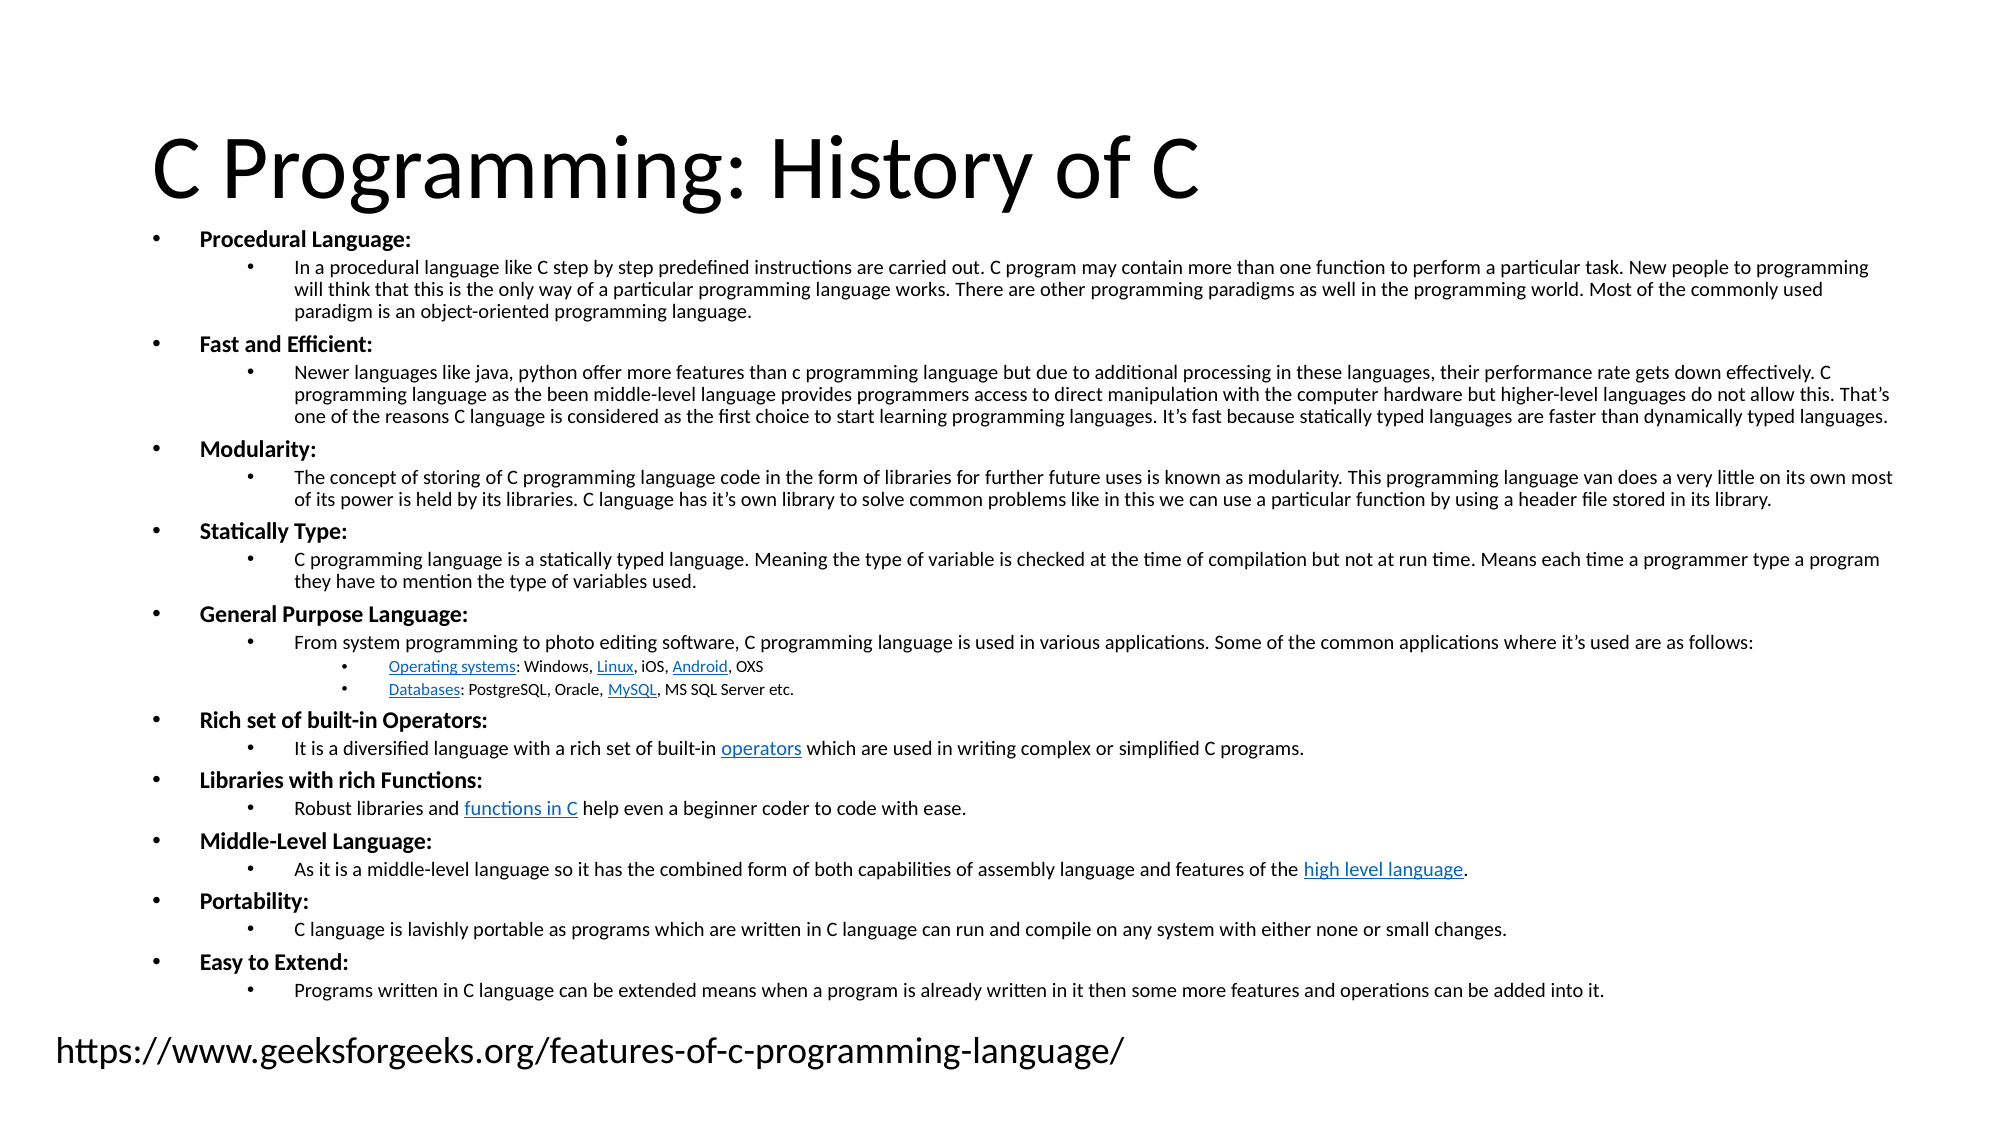

# C Programming: History of C
Procedural Language:
In a procedural language like C step by step predefined instructions are carried out. C program may contain more than one function to perform a particular task. New people to programming will think that this is the only way of a particular programming language works. There are other programming paradigms as well in the programming world. Most of the commonly used paradigm is an object-oriented programming language.
Fast and Efficient:
Newer languages like java, python offer more features than c programming language but due to additional processing in these languages, their performance rate gets down effectively. C programming language as the been middle-level language provides programmers access to direct manipulation with the computer hardware but higher-level languages do not allow this. That’s one of the reasons C language is considered as the first choice to start learning programming languages. It’s fast because statically typed languages are faster than dynamically typed languages.
Modularity:
The concept of storing of C programming language code in the form of libraries for further future uses is known as modularity. This programming language van does a very little on its own most of its power is held by its libraries. C language has it’s own library to solve common problems like in this we can use a particular function by using a header file stored in its library.
Statically Type:
C programming language is a statically typed language. Meaning the type of variable is checked at the time of compilation but not at run time. Means each time a programmer type a program they have to mention the type of variables used.
General Purpose Language:
From system programming to photo editing software, C programming language is used in various applications. Some of the common applications where it’s used are as follows:
Operating systems: Windows, Linux, iOS, Android, OXS
Databases: PostgreSQL, Oracle, MySQL, MS SQL Server etc.
Rich set of built-in Operators:
It is a diversified language with a rich set of built-in operators which are used in writing complex or simplified C programs.
Libraries with rich Functions:
Robust libraries and functions in C help even a beginner coder to code with ease.
Middle-Level Language:
As it is a middle-level language so it has the combined form of both capabilities of assembly language and features of the high level language.
Portability:
C language is lavishly portable as programs which are written in C language can run and compile on any system with either none or small changes.
Easy to Extend:
Programs written in C language can be extended means when a program is already written in it then some more features and operations can be added into it.
https://www.geeksforgeeks.org/features-of-c-programming-language/